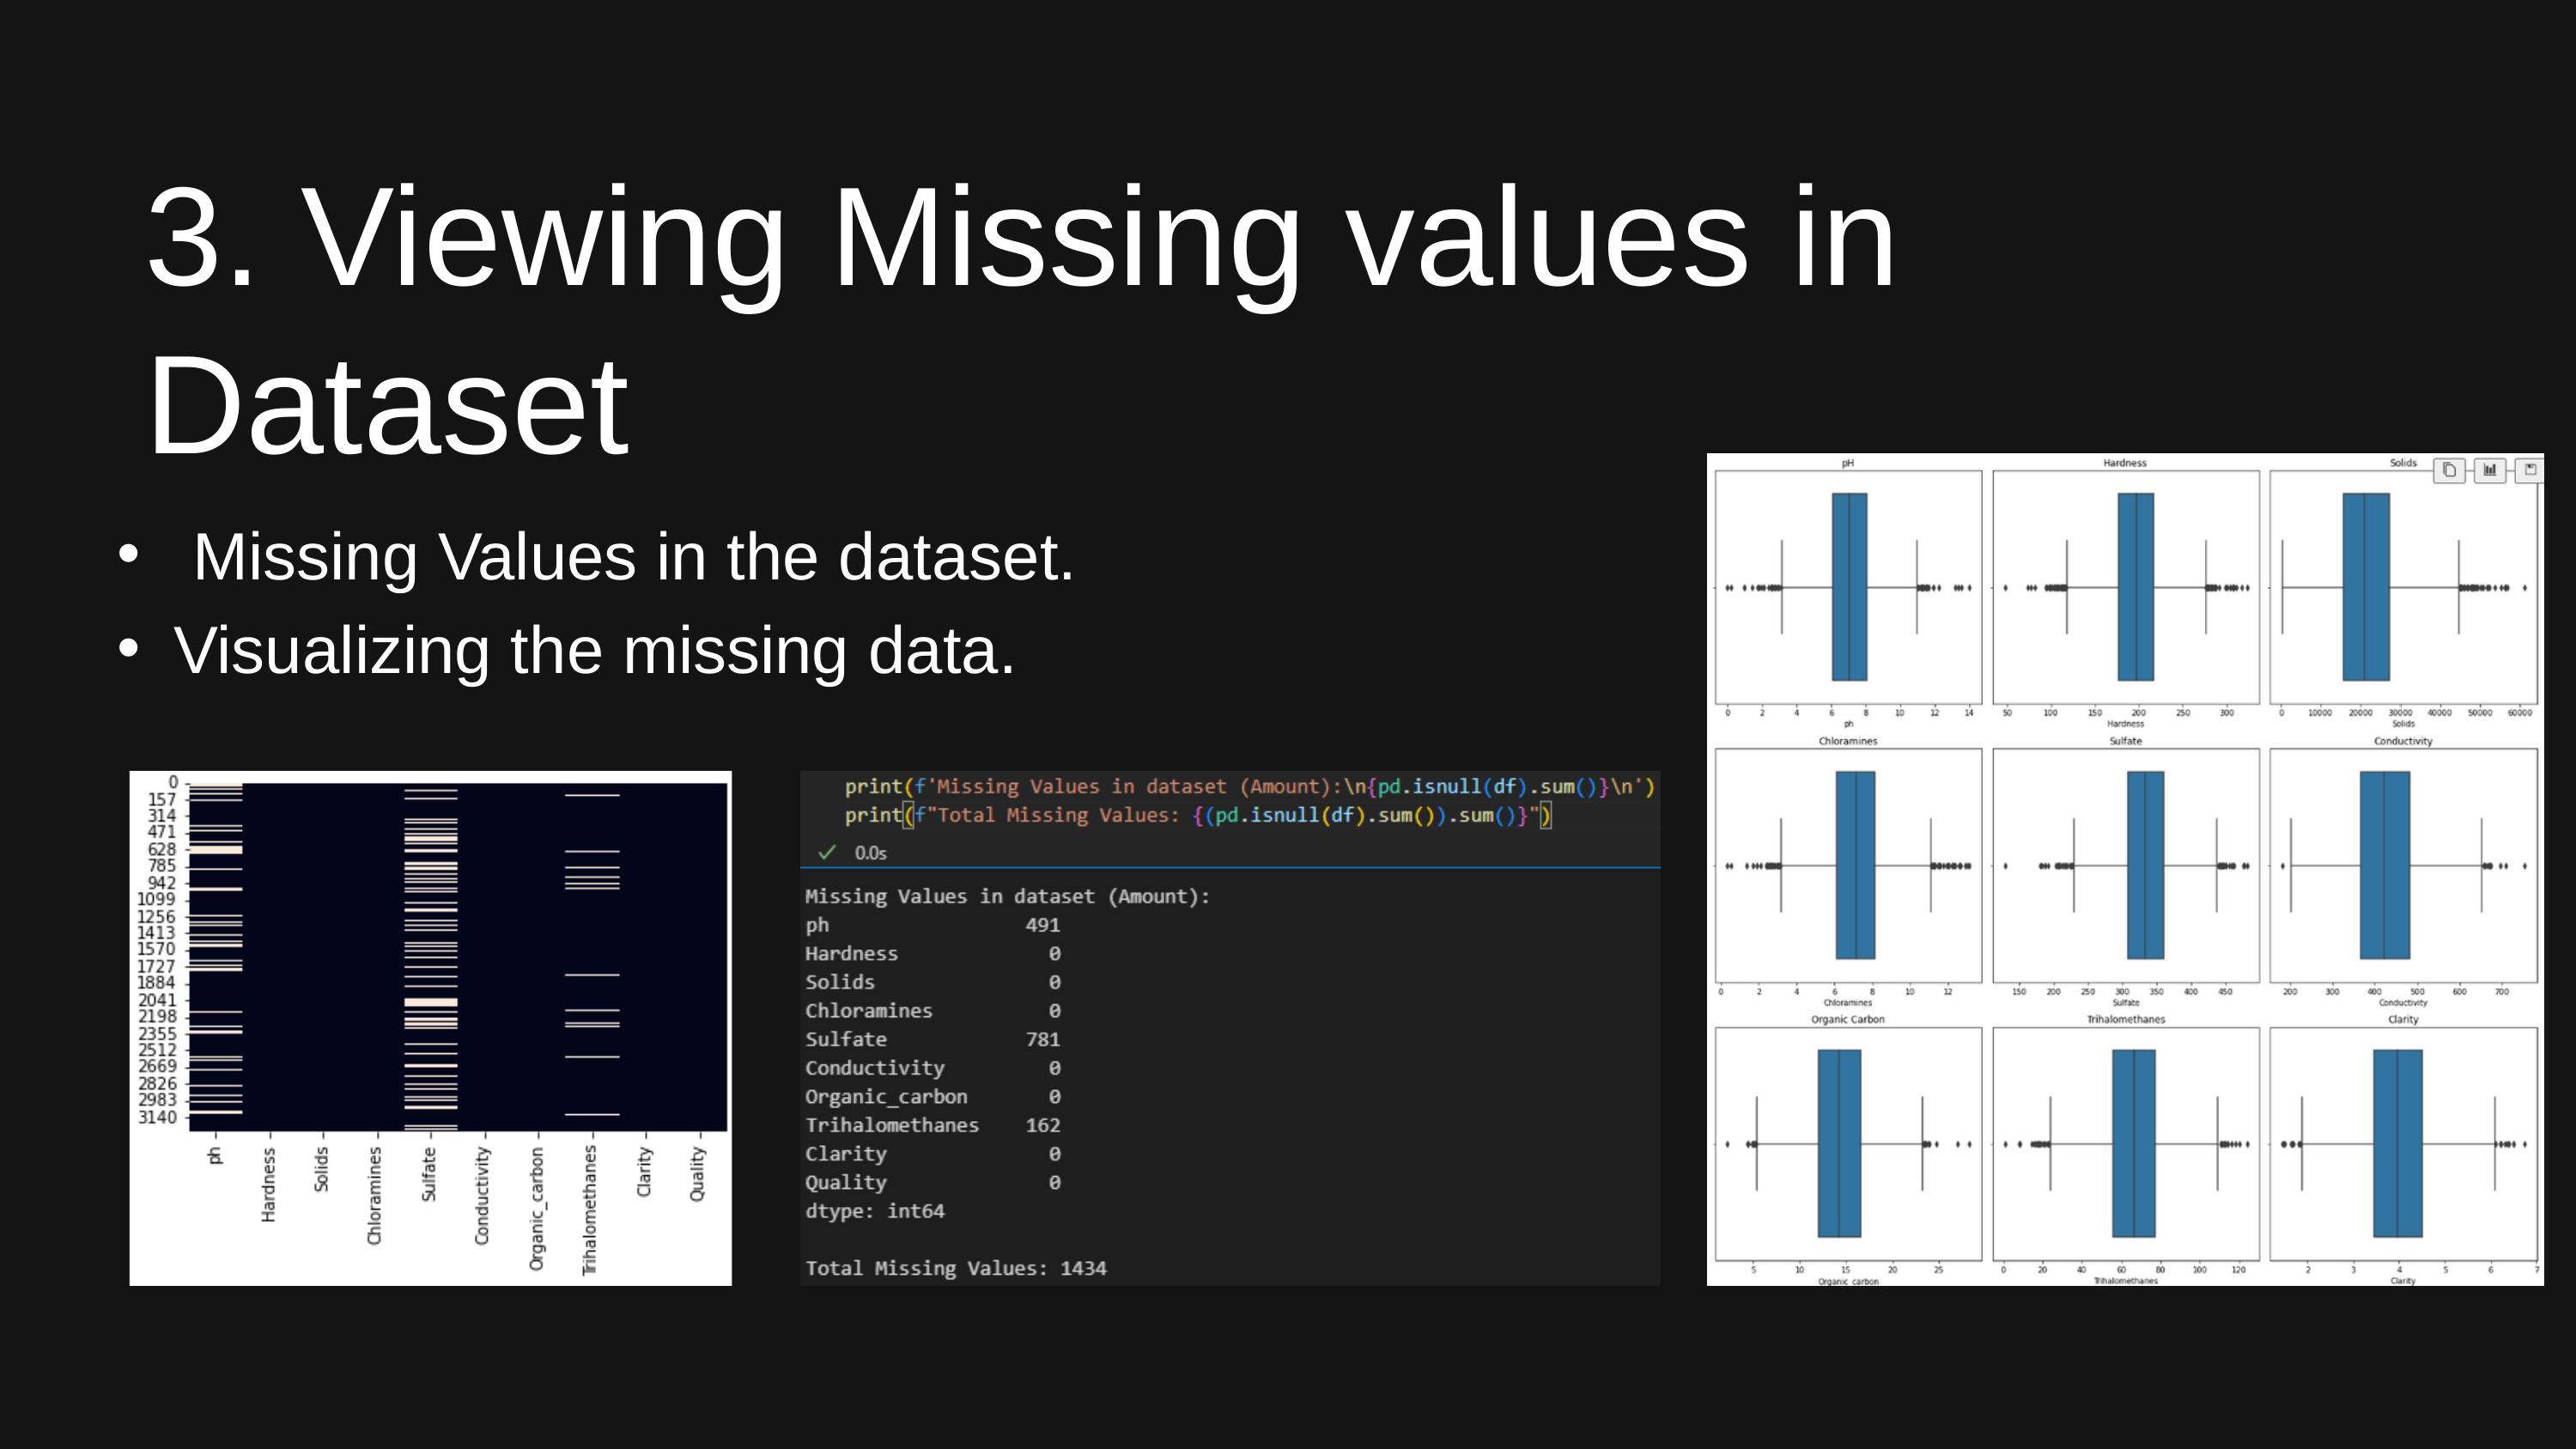

3. Viewing Missing values in Dataset

 Missing Values in the dataset.
Visualizing the missing data.